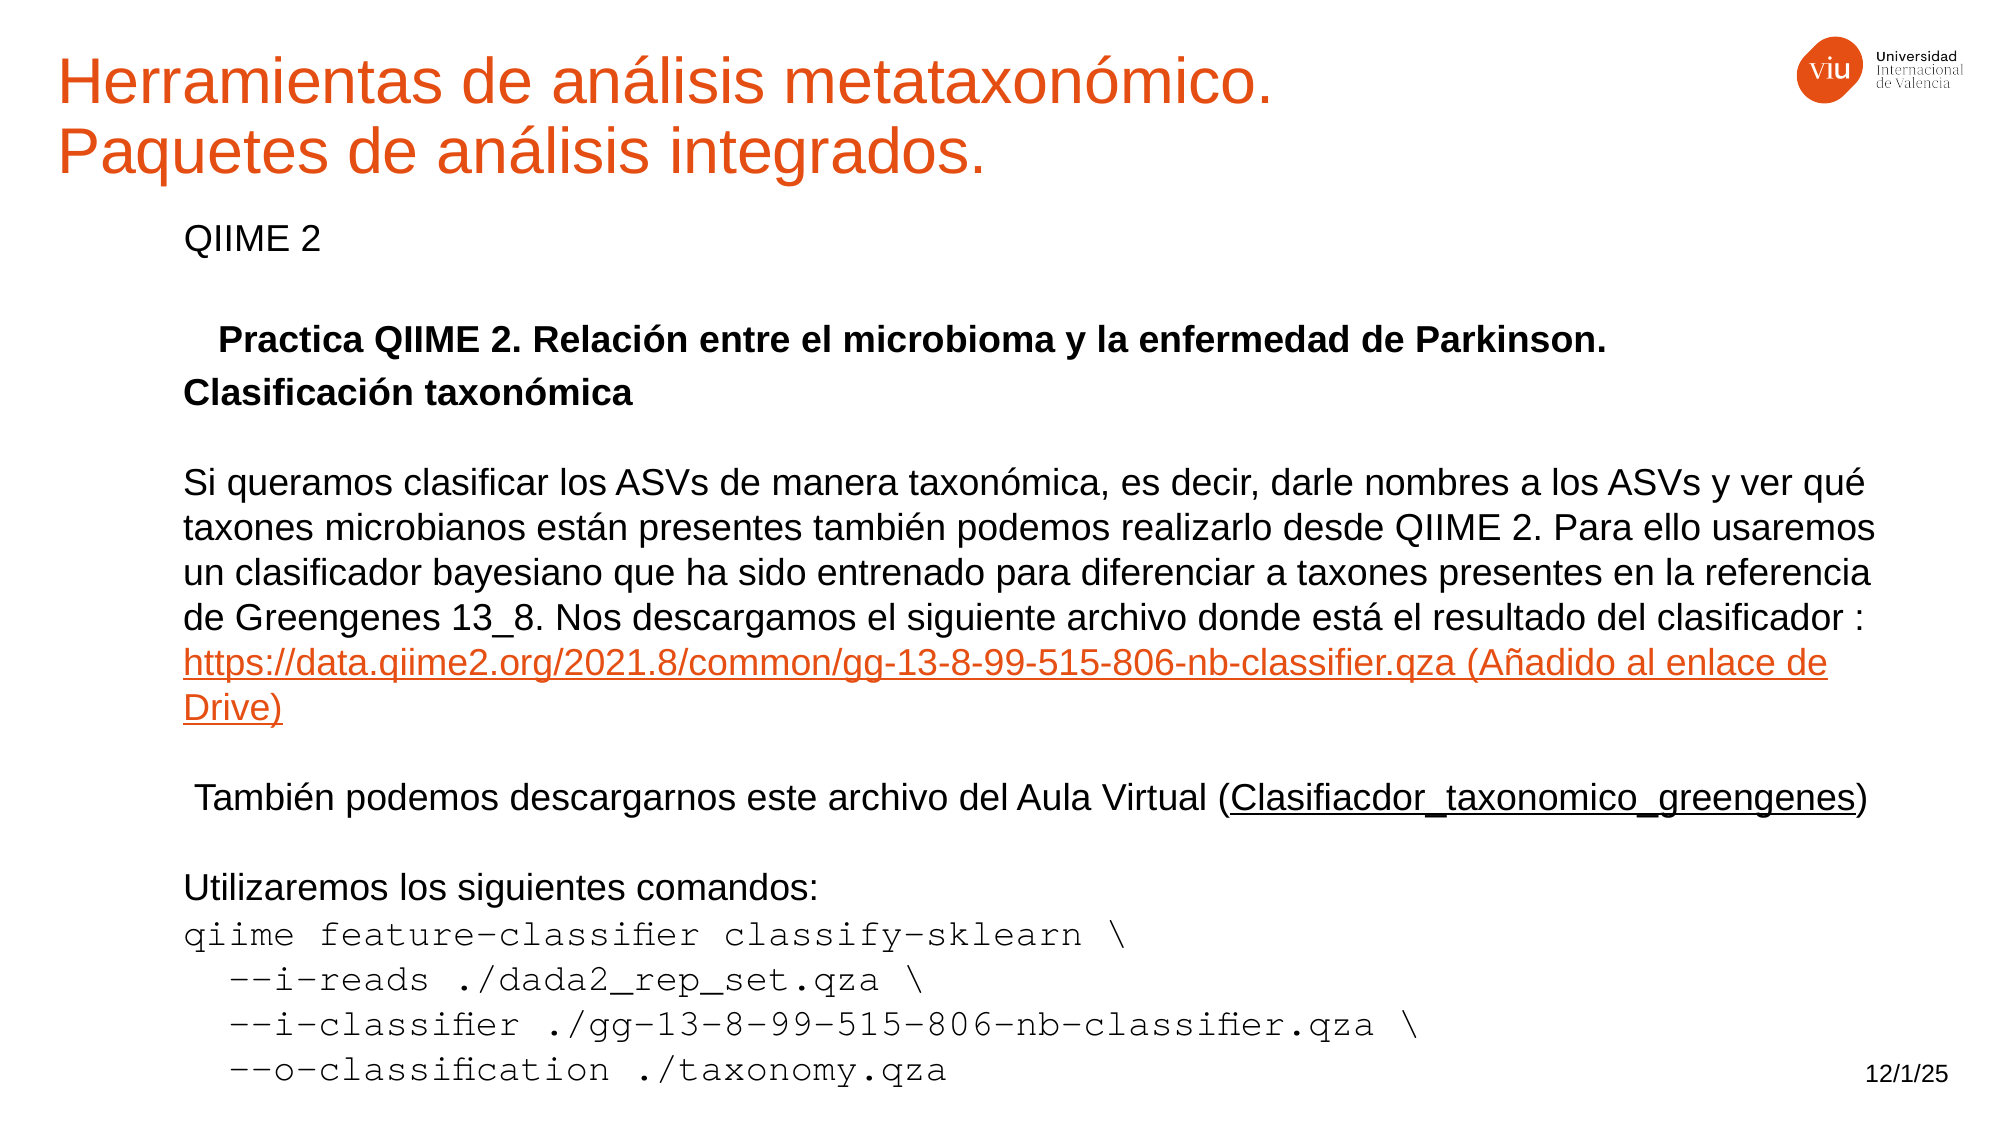

Herramientas de análisis metataxonómico. Paquetes de análisis integrados.
QIIME 2

Practica QIIME 2. Relación entre el microbioma y la enfermedad de Parkinson.

Clasificación taxonómica

Si queramos clasificar los ASVs de manera taxonómica, es decir, darle nombres a los ASVs y ver qué taxones microbianos están presentes también podemos realizarlo desde QIIME 2. Para ello usaremos un clasificador bayesiano que ha sido entrenado para diferenciar a taxones presentes en la referencia de Greengenes 13_8. Nos descargamos el siguiente archivo donde está el resultado del clasificador : https://data.qiime2.org/2021.8/common/gg-13-8-99-515-806-nb-classifier.qza (Añadido al enlace de Drive)

 También podemos descargarnos este archivo del Aula Virtual (Clasifiacdor_taxonomico_greengenes)

Utilizaremos los siguientes comandos:
qiime feature-classifier classify-sklearn \
  --i-reads ./dada2_rep_set.qza \
  --i-classifier ./gg-13-8-99-515-806-nb-classifier.qza \
  --o-classification ./taxonomy.qza